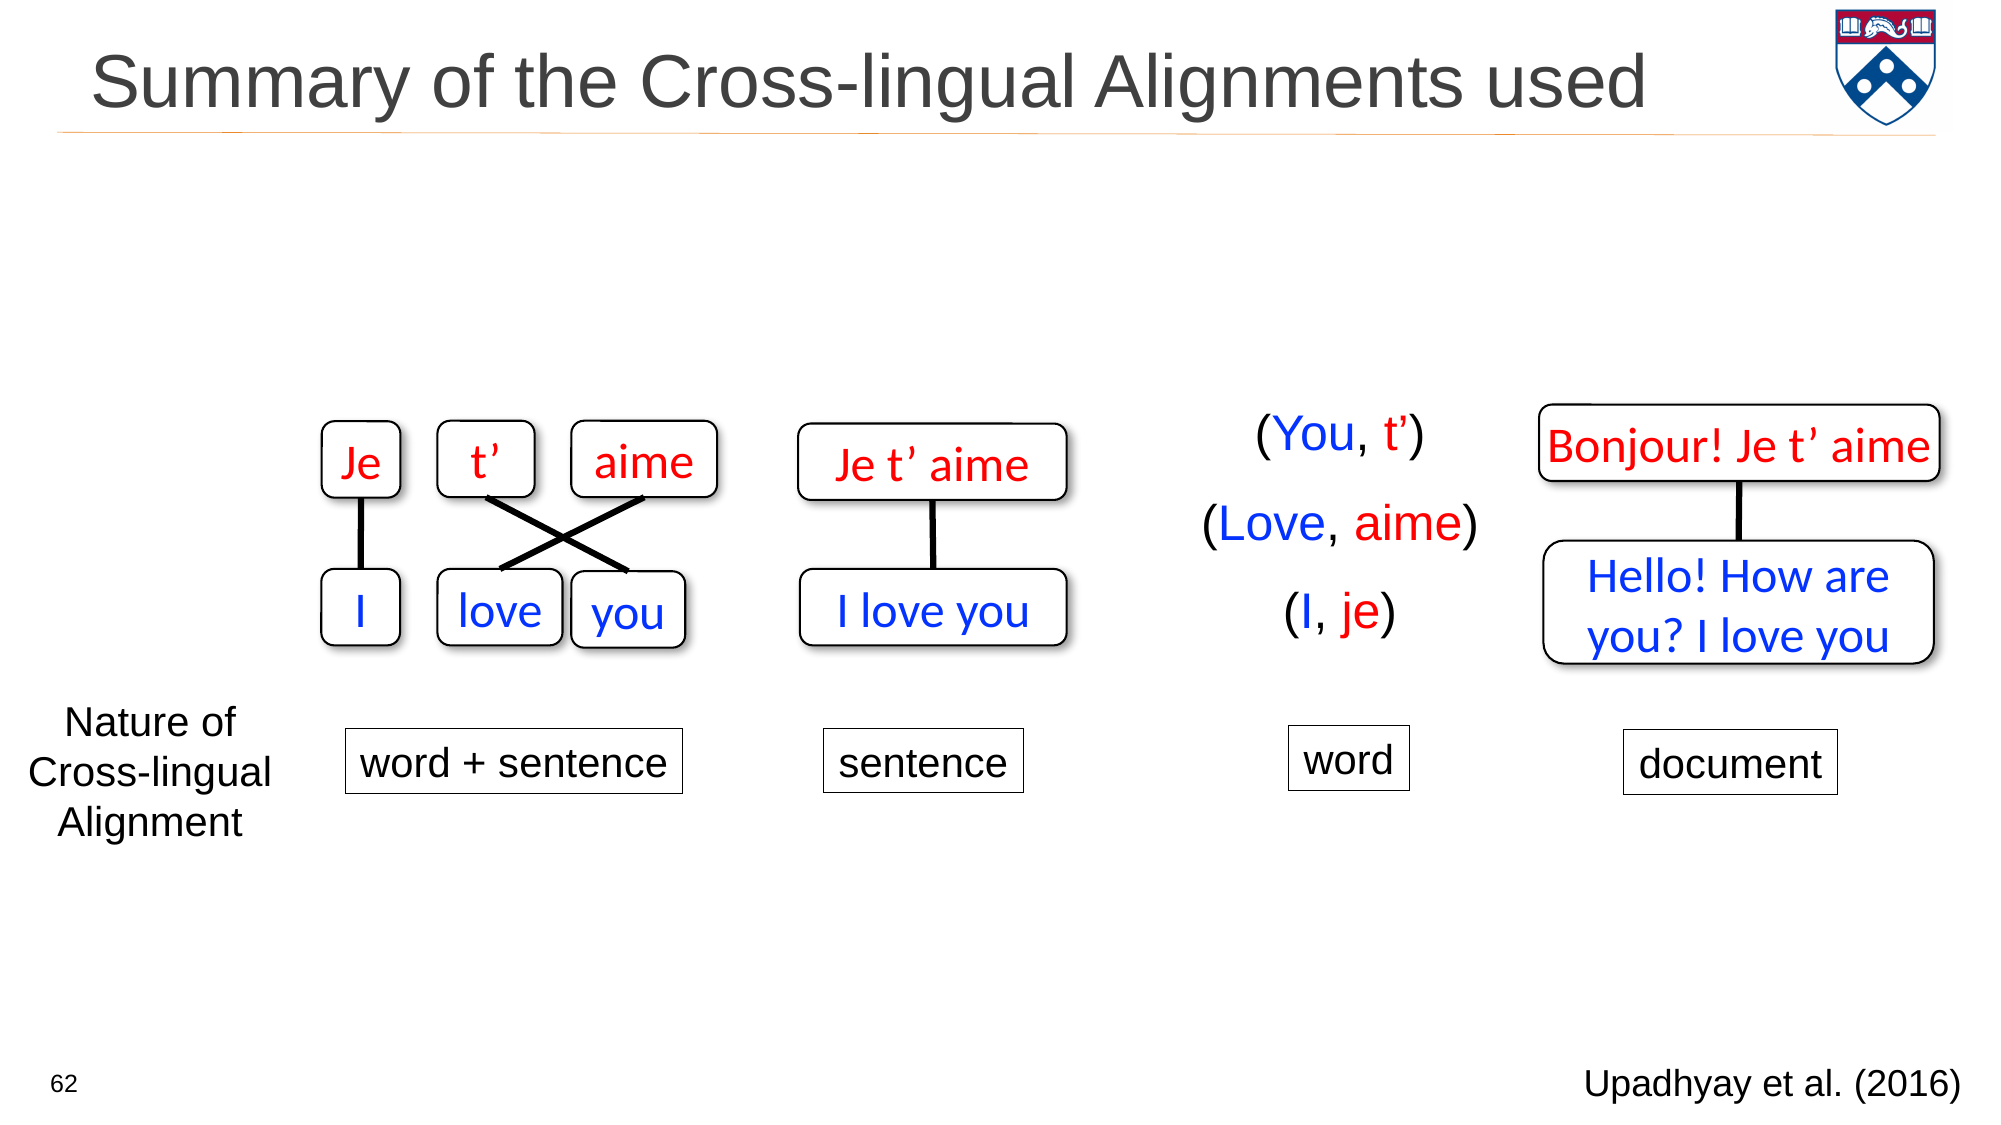

# Summary of the Cross-lingual Alignments used
(You, t’)

(Love, aime)

(I, je)

Bonjour! Je t’ aime
Hello! How are you? I love you
t’
aime
Je
I
love
you
Je t’ aime
I love you
Nature of Cross-lingual Alignment
word
sentence
word + sentence
document
Upadhyay et al. (2016)
62